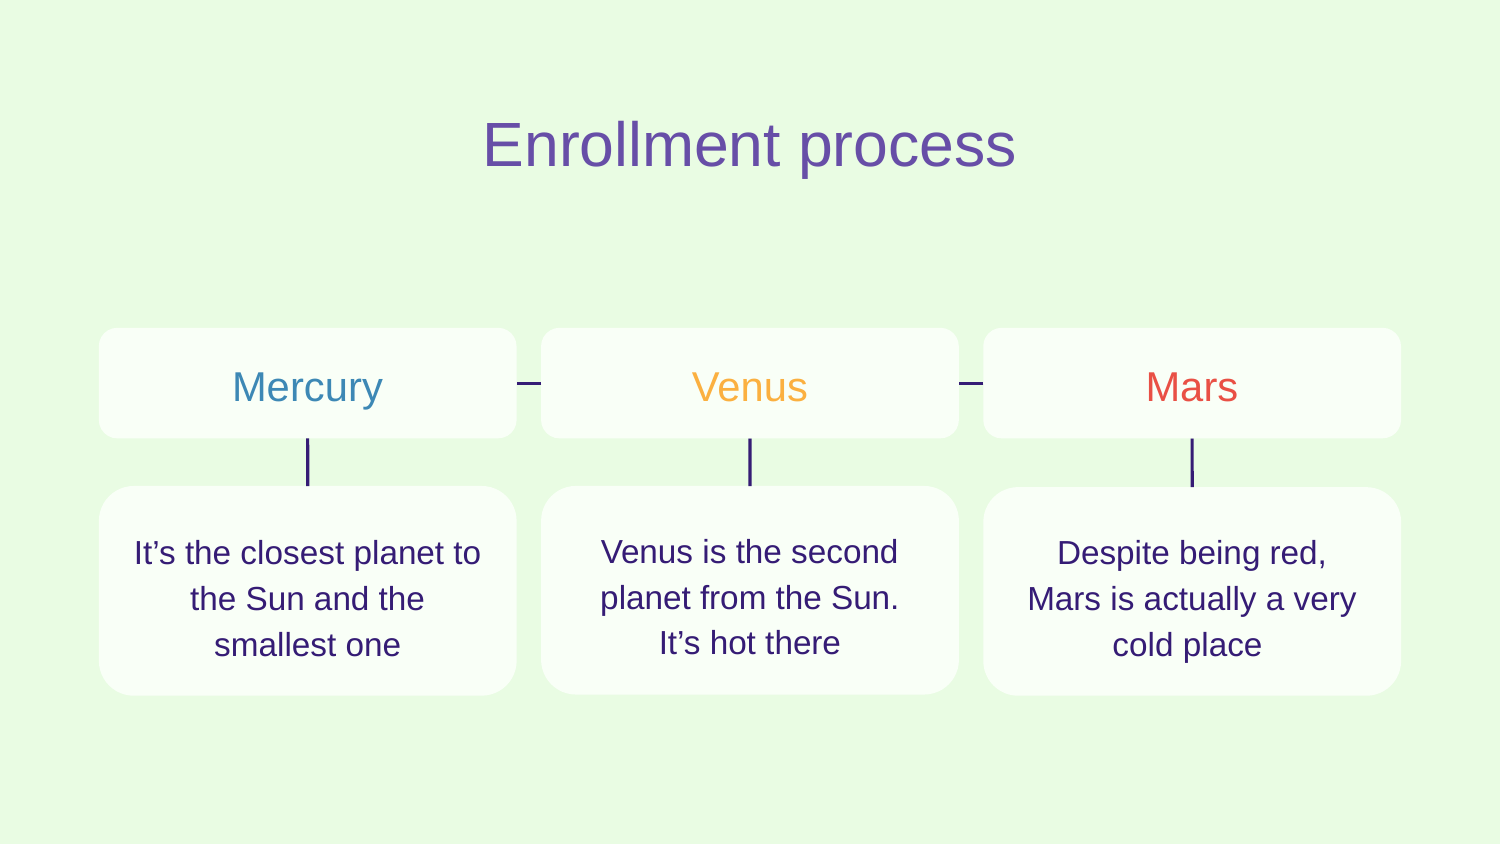

# Enrollment process

Mercury
Venus
Mars

Venus is the second planet from the Sun. It’s hot there
It’s the closest planet to the Sun and the smallest one
Despite being red, Mars is actually a very cold place